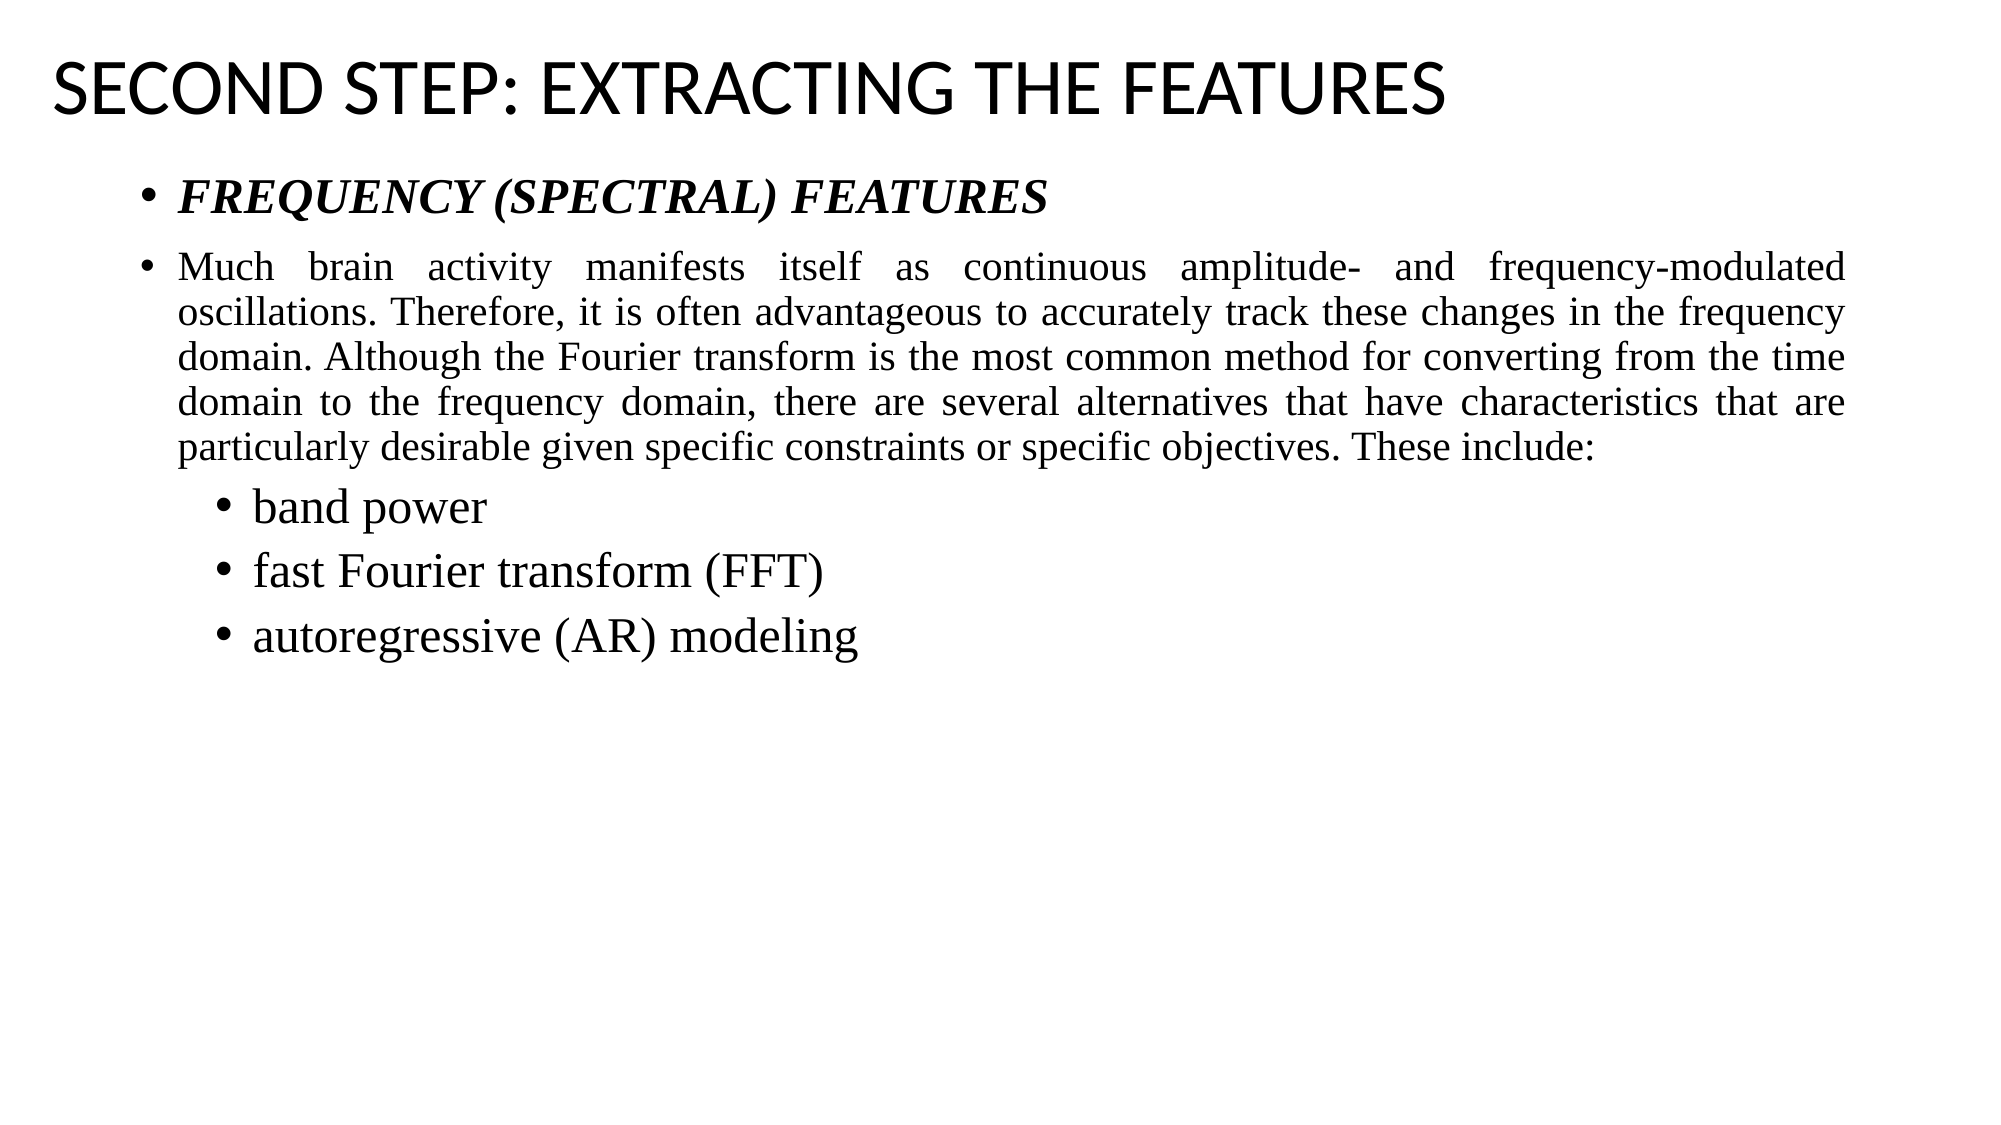

# SECOND STEP: EXTRACTING THE FEATURES
FREQUENCY (SPECTRAL) FEATURES
Much brain activity manifests itself as continuous amplitude- and frequency-modulated oscillations. Therefore, it is often advantageous to accurately track these changes in the frequency domain. Although the Fourier transform is the most common method for converting from the time domain to the frequency domain, there are several alternatives that have characteristics that are particularly desirable given specific constraints or specific objectives. These include:
band power
fast Fourier transform (FFT)
autoregressive (AR) modeling